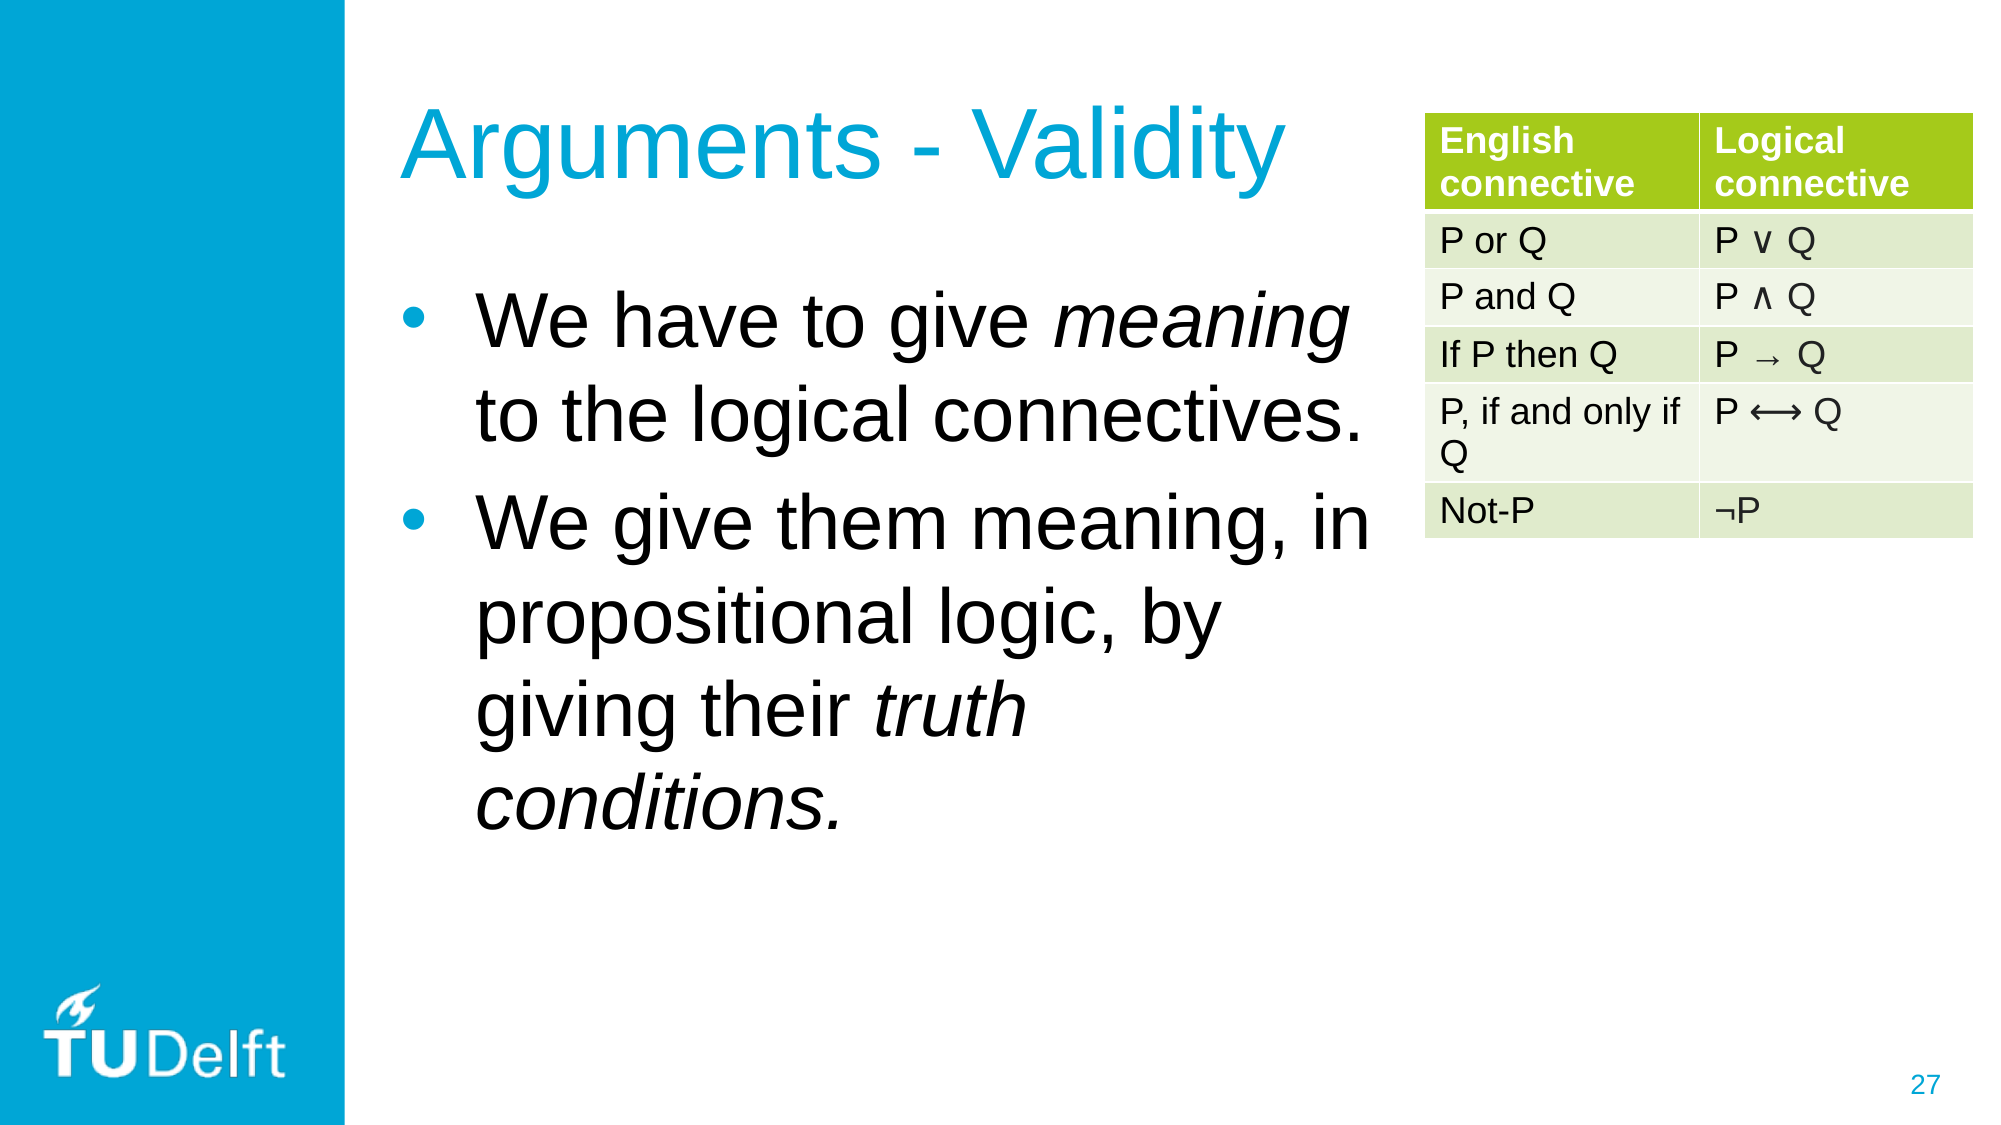

# Arguments - Validity
| English connective | Logical connective |
| --- | --- |
| P or Q | P ∨ Q |
| P and Q | P ∧ Q |
| If P then Q | P → Q |
| P, if and only if Q | P ⟷ Q |
| Not-P | ¬P |
We have to give meaning to the logical connectives.
We give them meaning, in propositional logic, by giving their truth conditions.